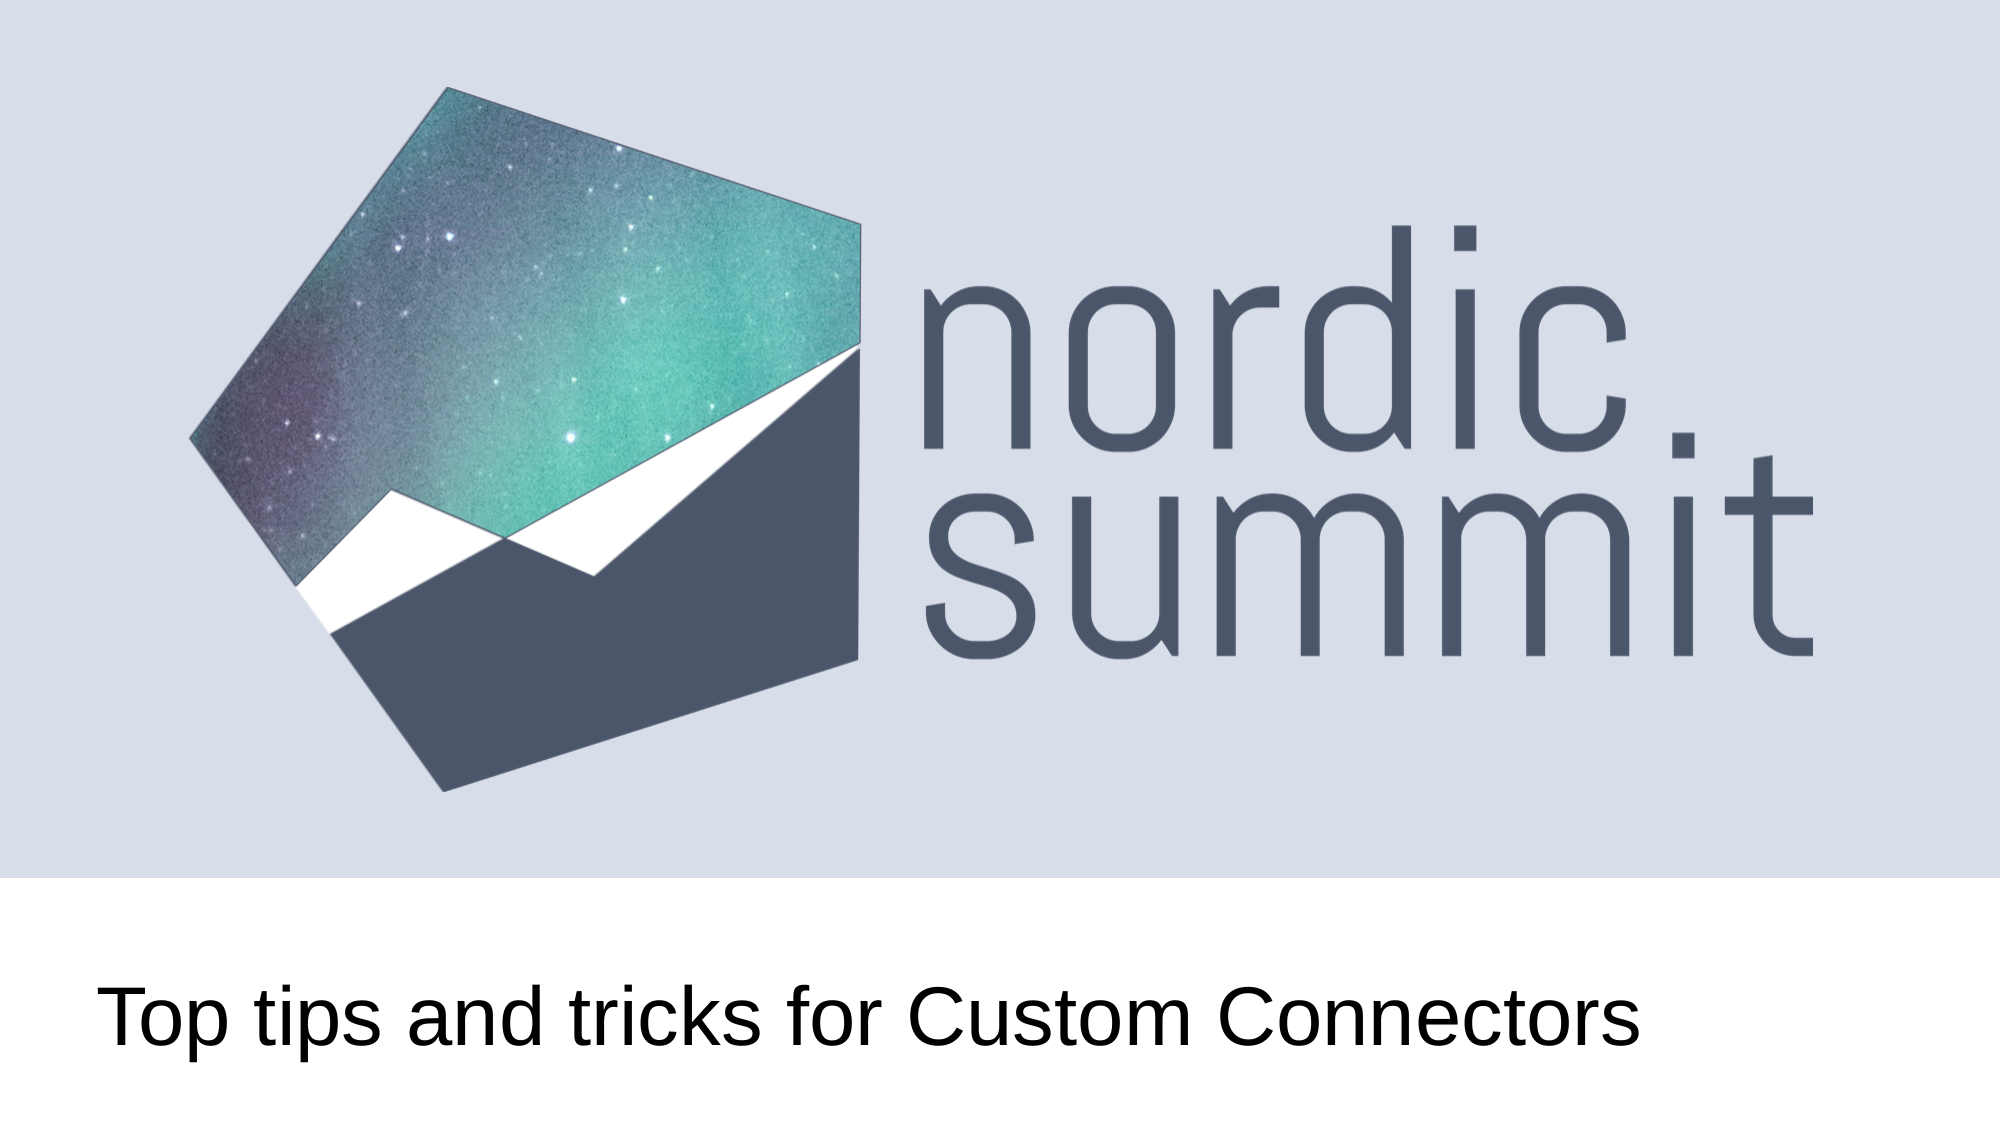

Top tips and tricks for Custom Connectors